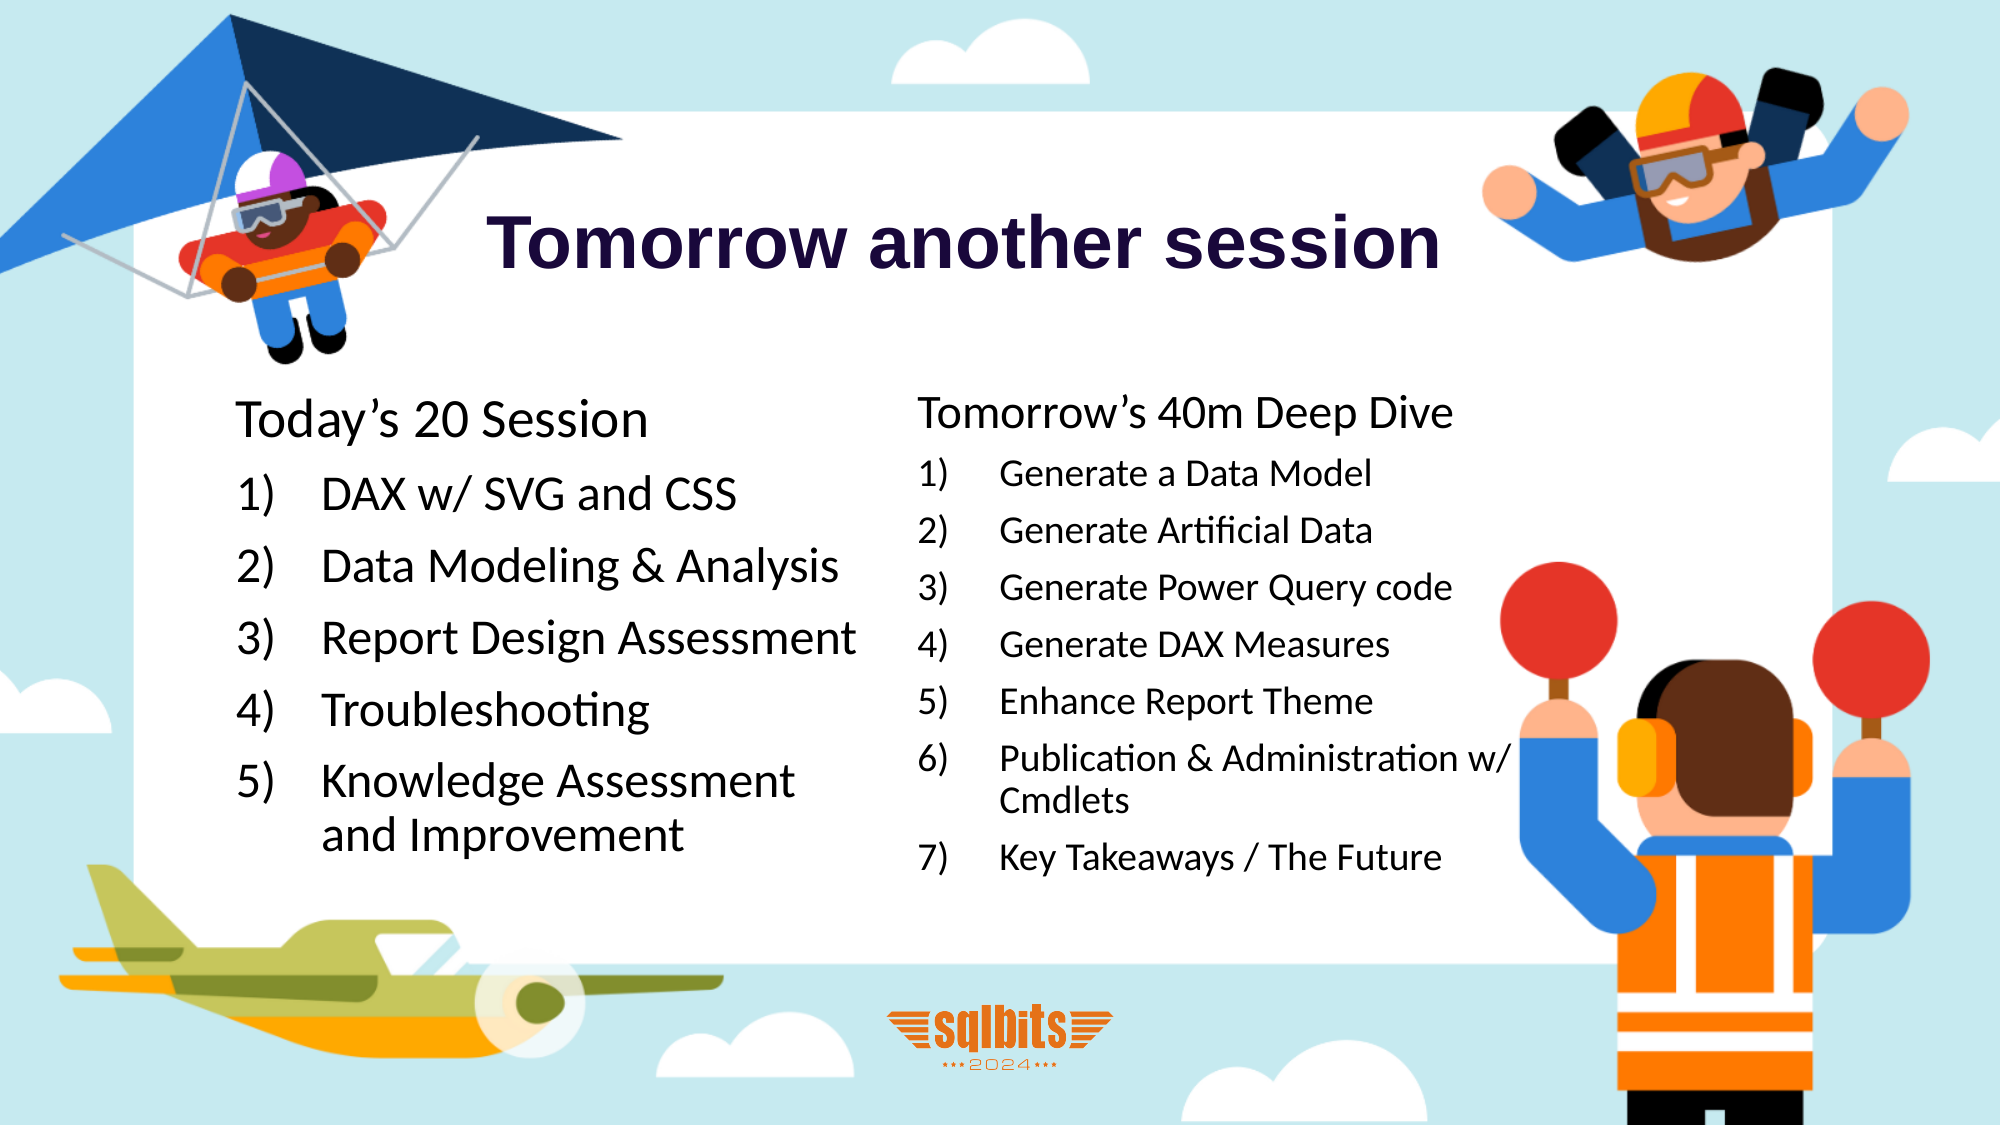

# Tomorrow another session
Tomorrow’s 40m Deep Dive
Generate a Data Model
Generate Artificial Data
Generate Power Query code
Generate DAX Measures
Enhance Report Theme
Publication & Administration w/ Cmdlets
Key Takeaways / The Future
Today’s 20 Session
DAX w/ SVG and CSS
Data Modeling & Analysis
Report Design Assessment
Troubleshooting
Knowledge Assessment and Improvement